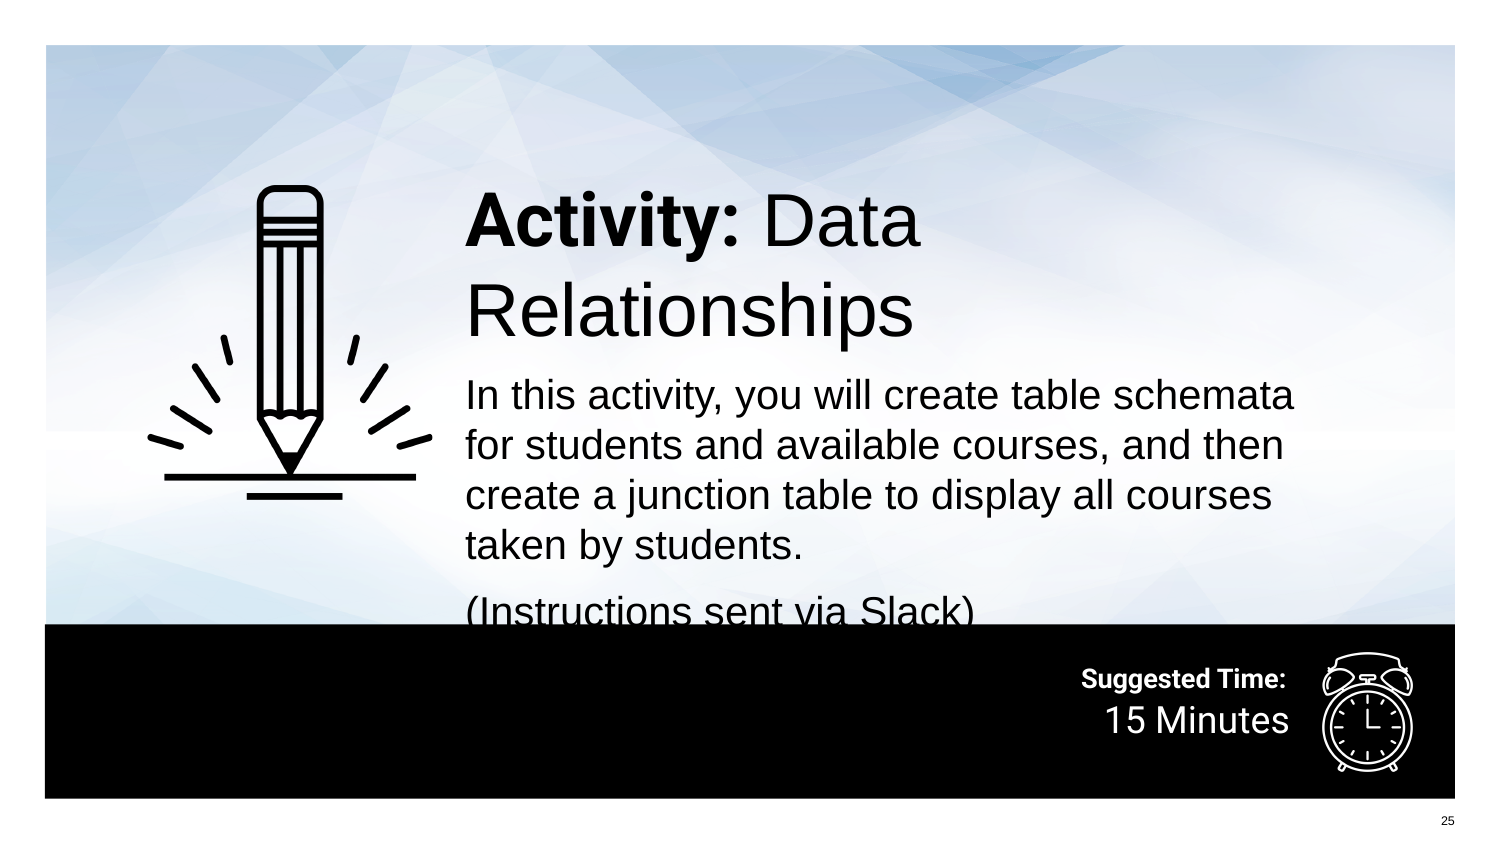

Activity: Data Relationships
In this activity, you will create table schemata
for students and available courses, and then create a junction table to display all courses
taken by students.
(Instructions sent via Slack)
# 15 Minutes

25